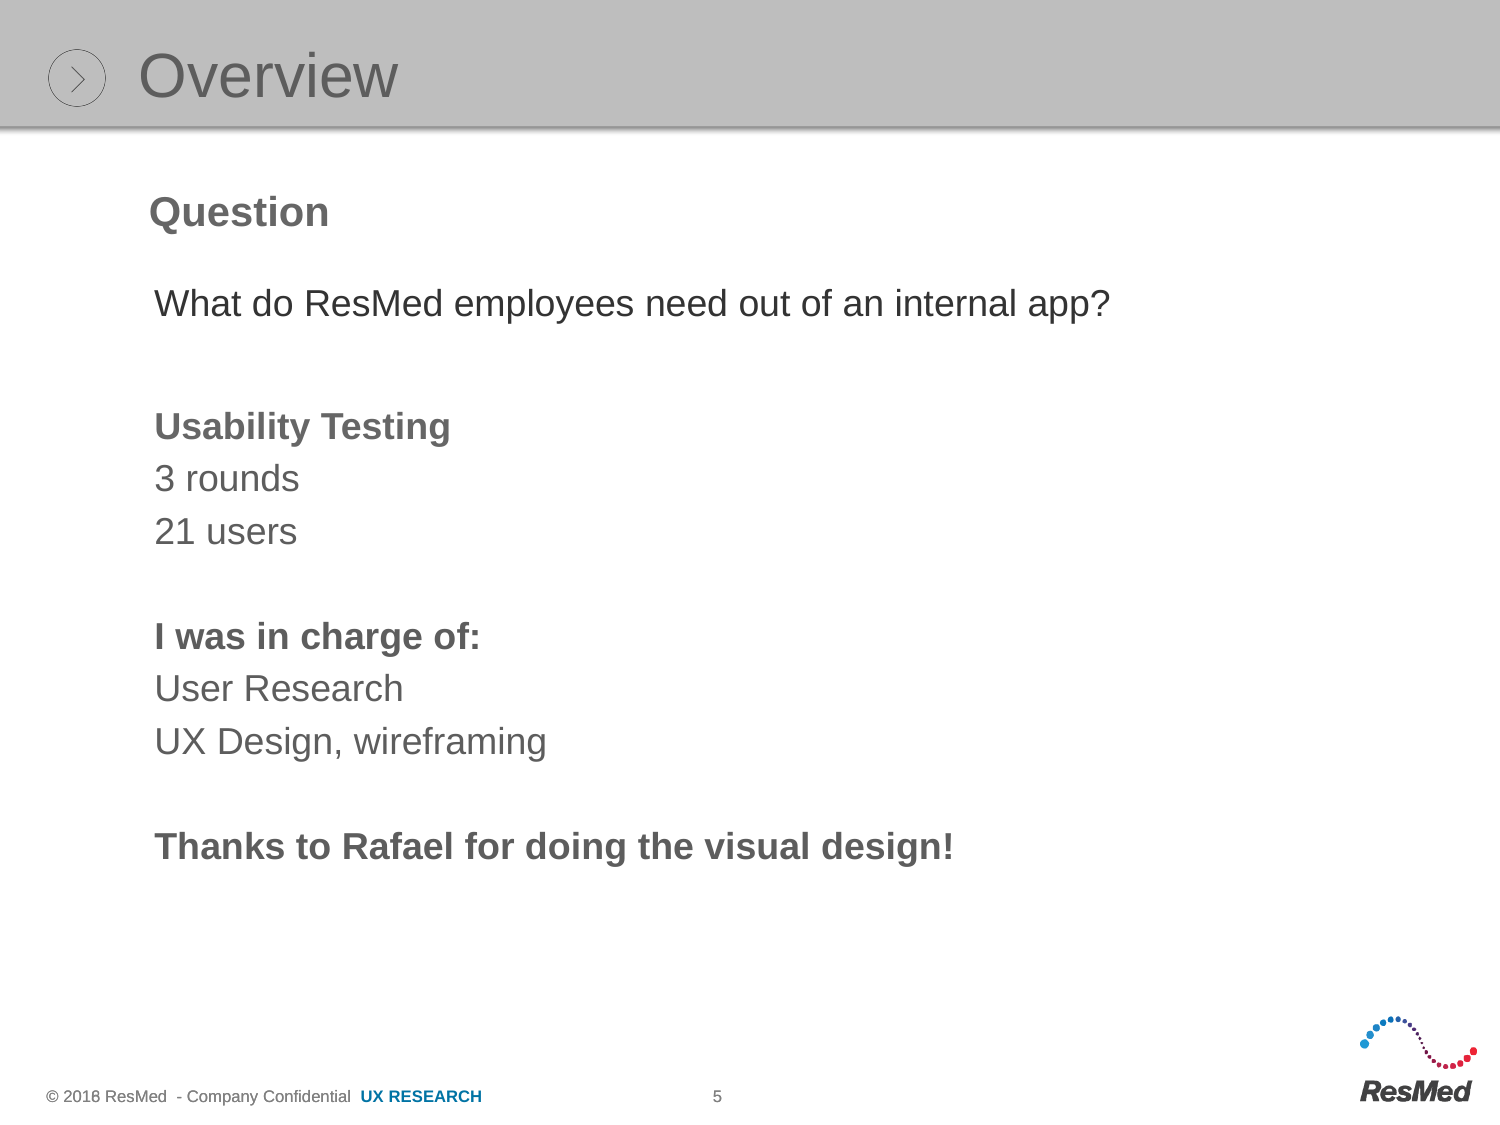

# Overview
Question
What do ResMed employees need out of an internal app?
Usability Testing
3 rounds
21 users

I was in charge of:
User Research
UX Design, wireframing

Thanks to Rafael for doing the visual design!

UX RESEARCH